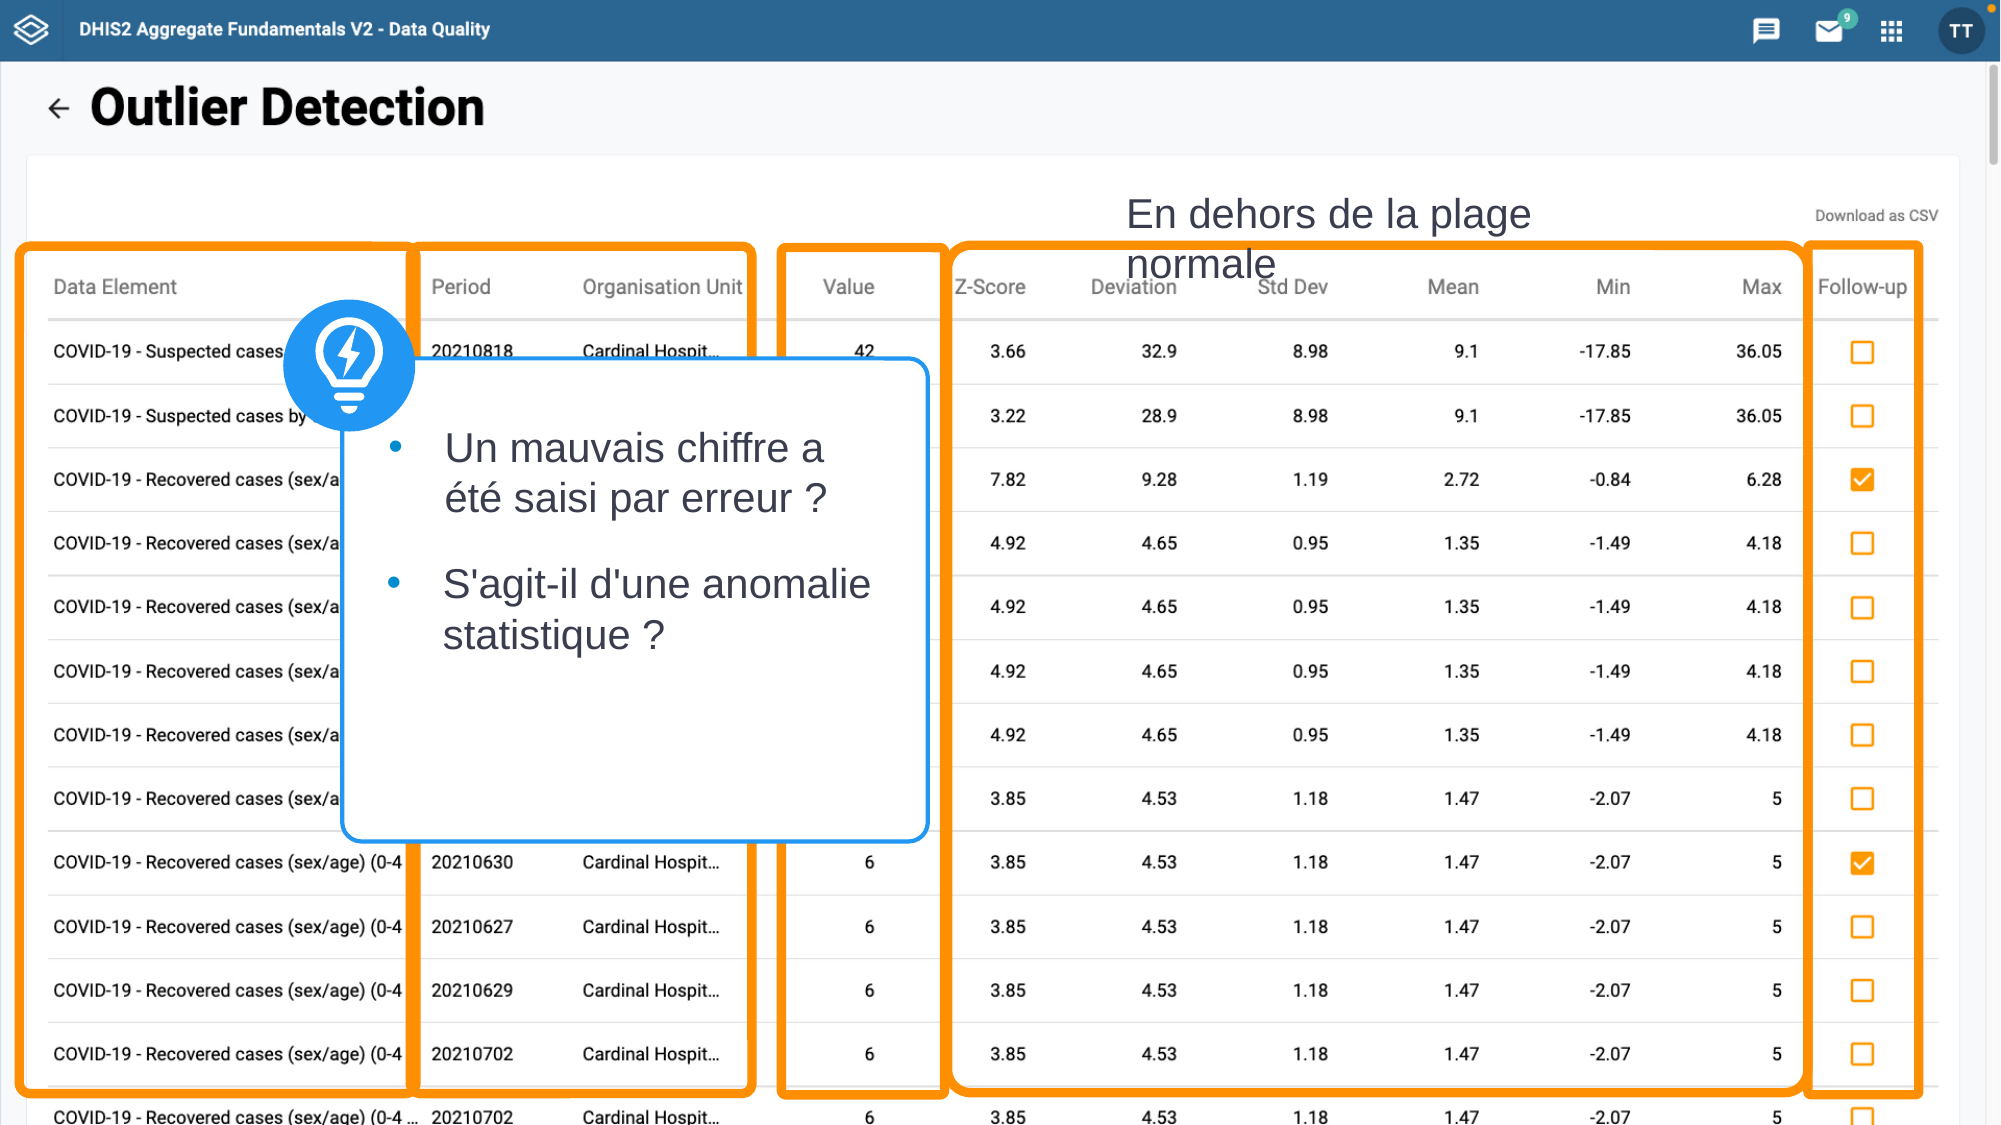

En dehors de la plage normale

Un mauvais chiffre a été saisi par erreur ?
S'agit-il d'une anomalie statistique ?